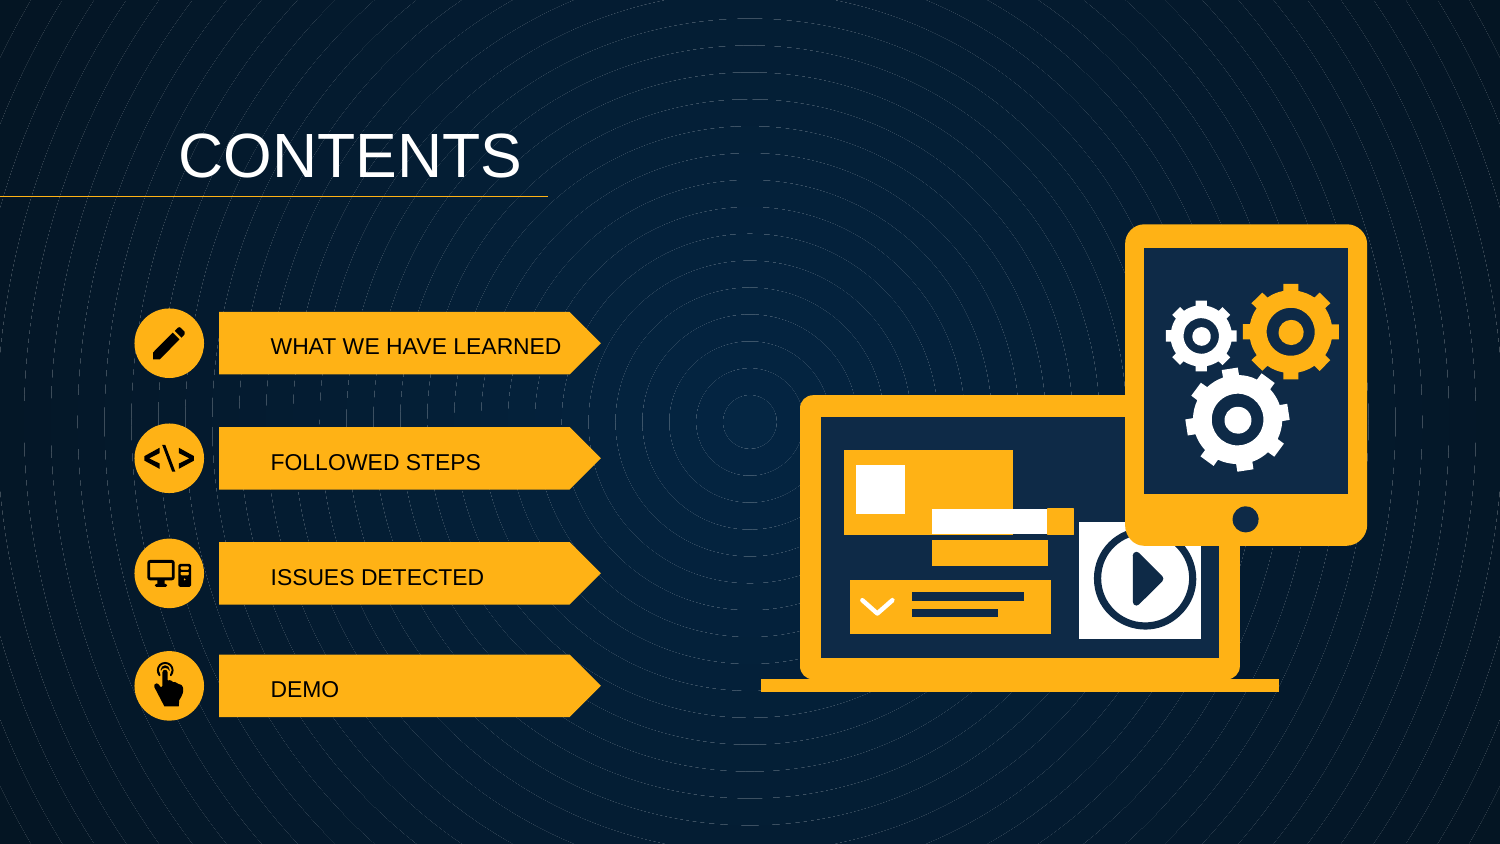

CONTENTS

# WHAT WE HAVE LEARNED

FOLLOWED STEPS

ISSUES DETECTED

DEMO